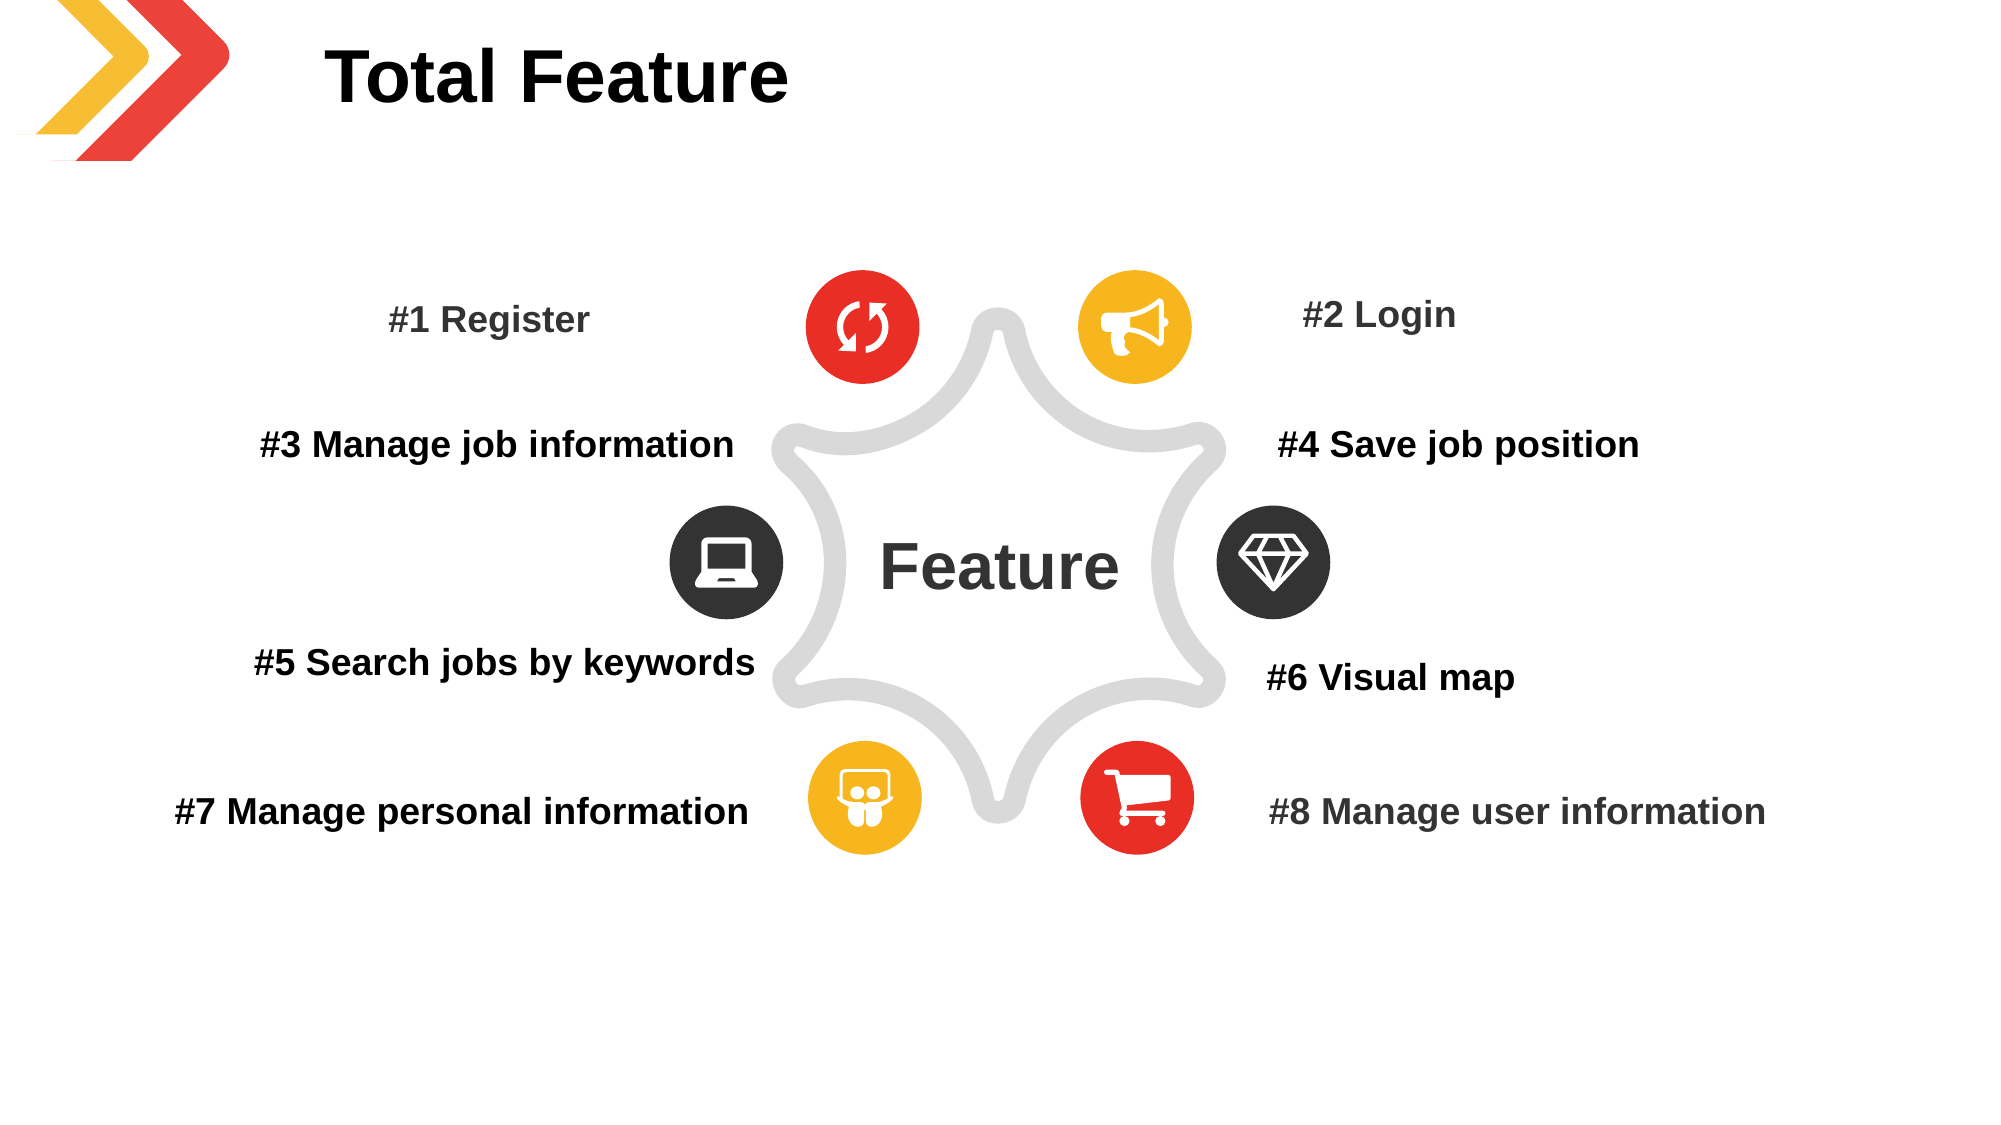

Total Feature

#2 Login
#1 Register
#3 Manage job information
#4 Save job position
Feature
#5 Search jobs by keywords
#6 Visual map
#8 Manage user information
#7 Manage personal information